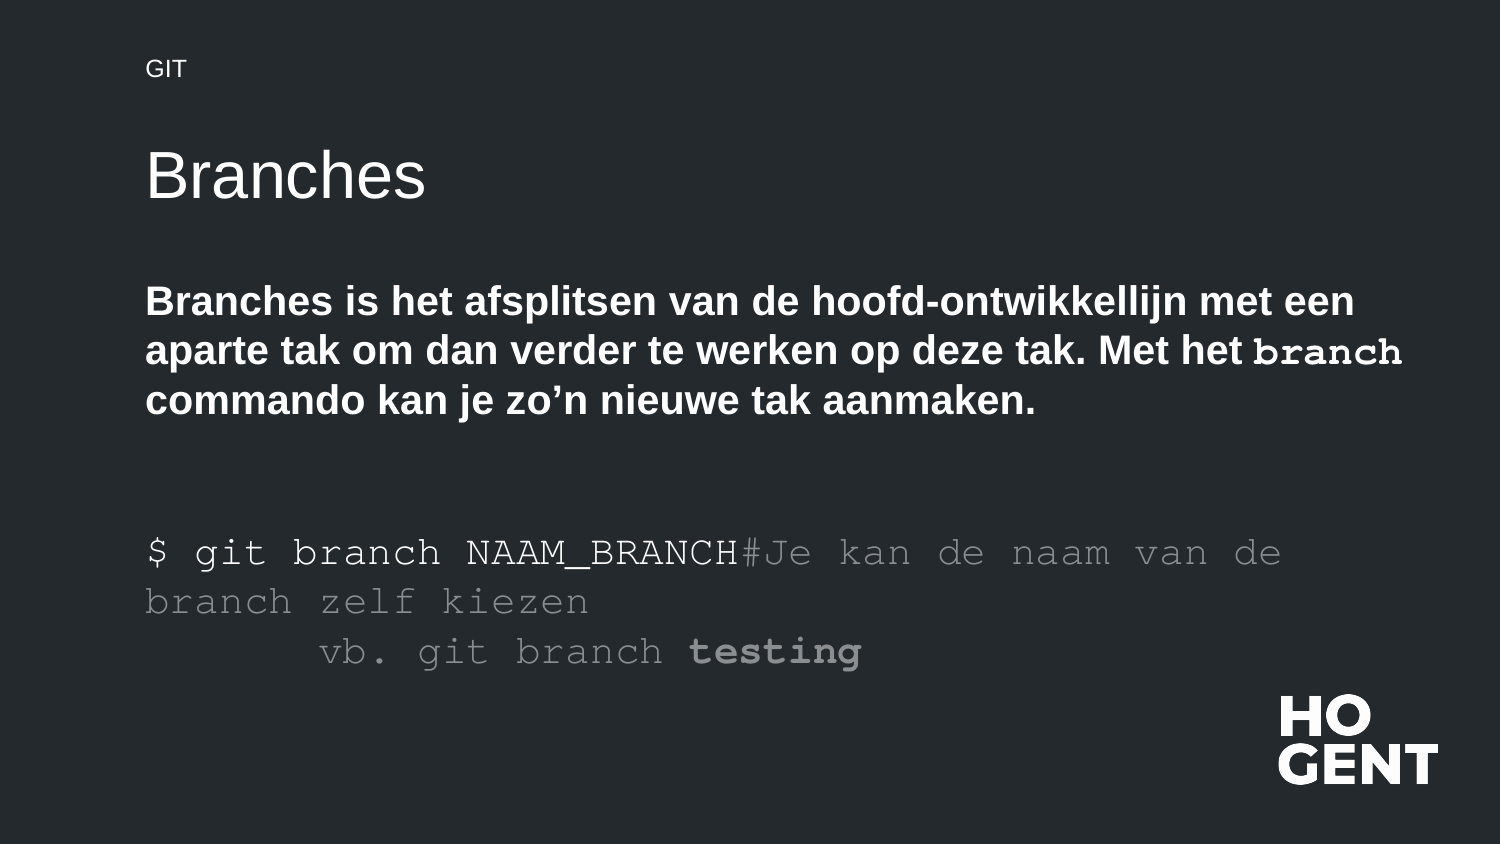

GIT
# Branches
Branches is het afsplitsen van de hoofd-ontwikkellijn met een aparte tak om dan verder te werken op deze tak. Met het branch commando kan je zo’n nieuwe tak aanmaken.

$ git branch NAAM_BRANCH	#Je kan de naam van de 										 branch zelf kiezen
									 vb. git branch testing